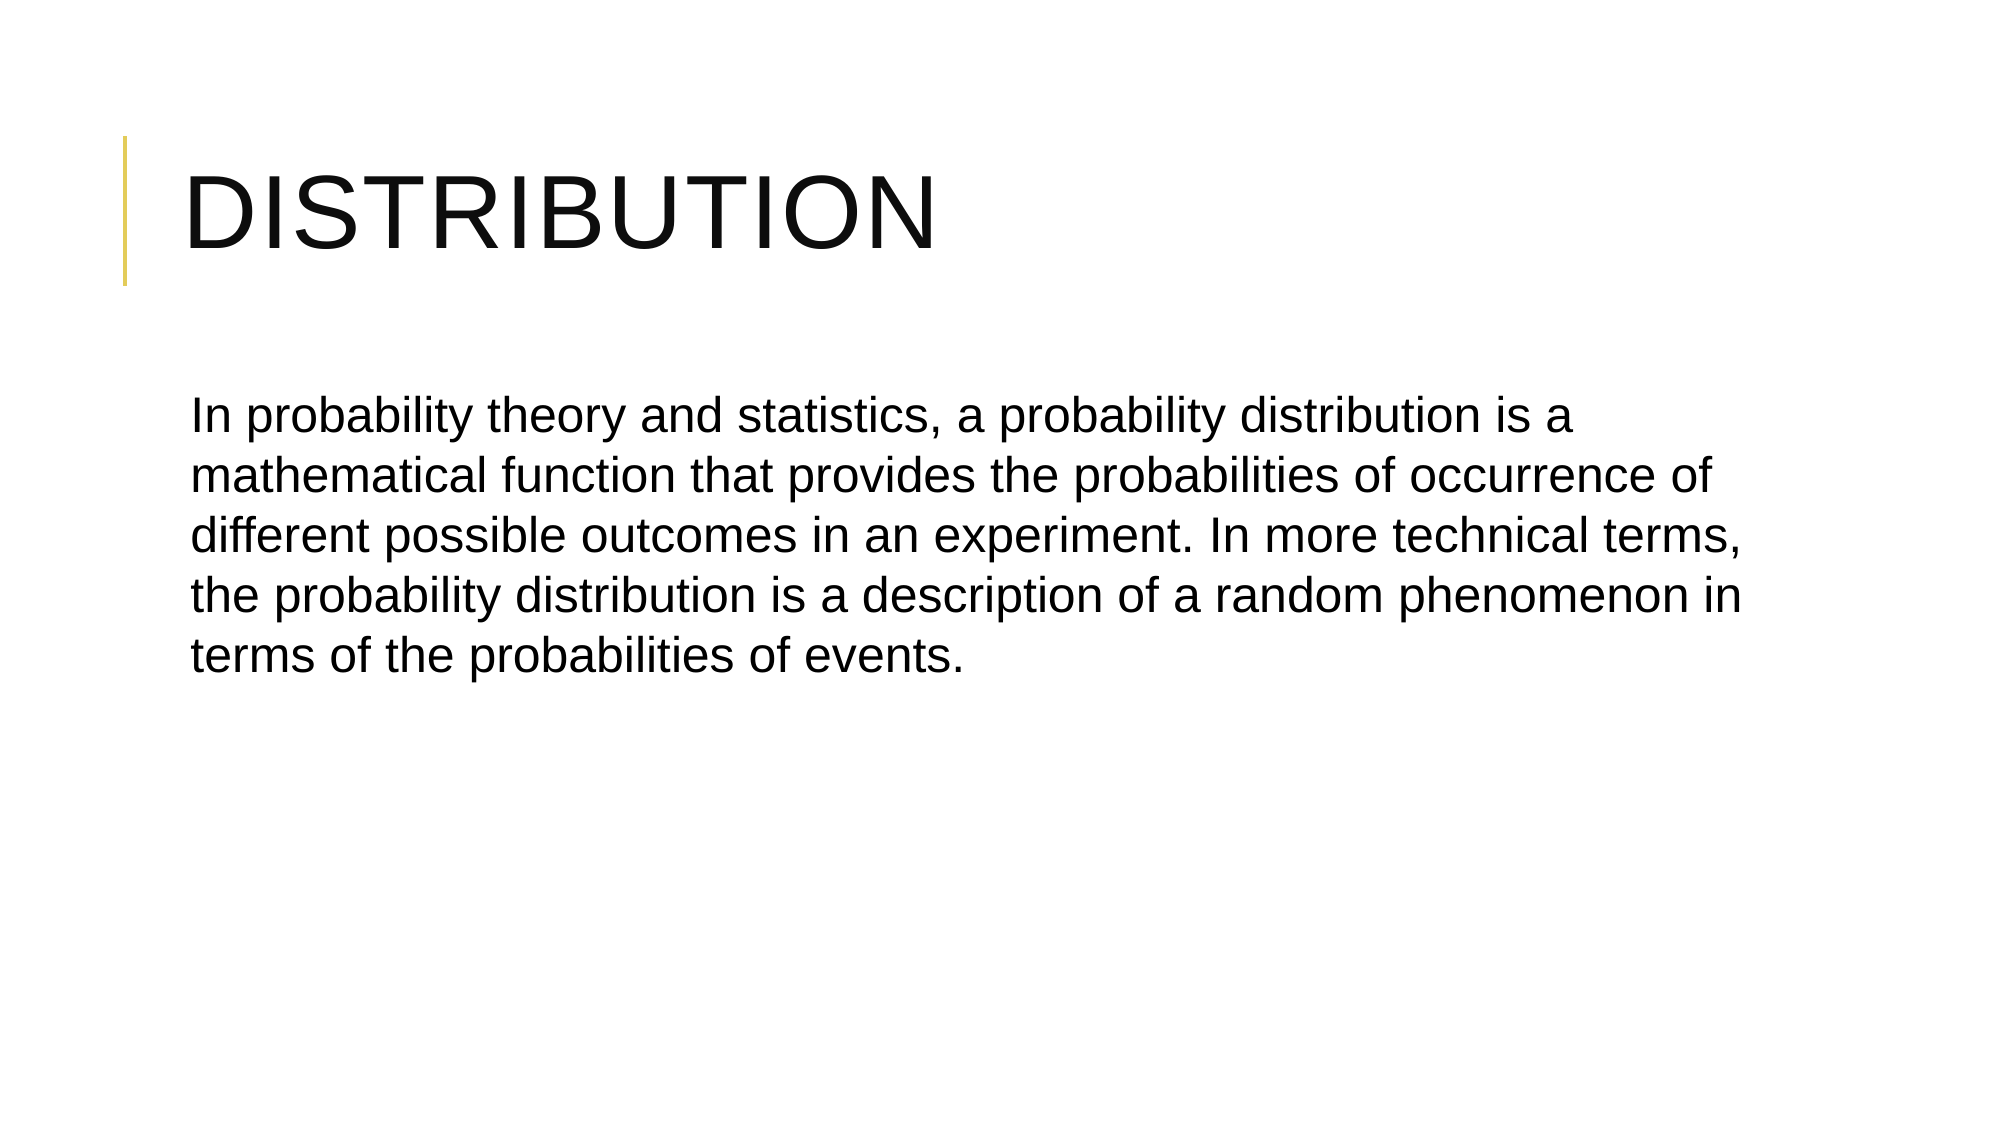

# Distribution
In probability theory and statistics, a probability distribution is a mathematical function that provides the probabilities of occurrence of different possible outcomes in an experiment. In more technical terms, the probability distribution is a description of a random phenomenon in terms of the probabilities of events.